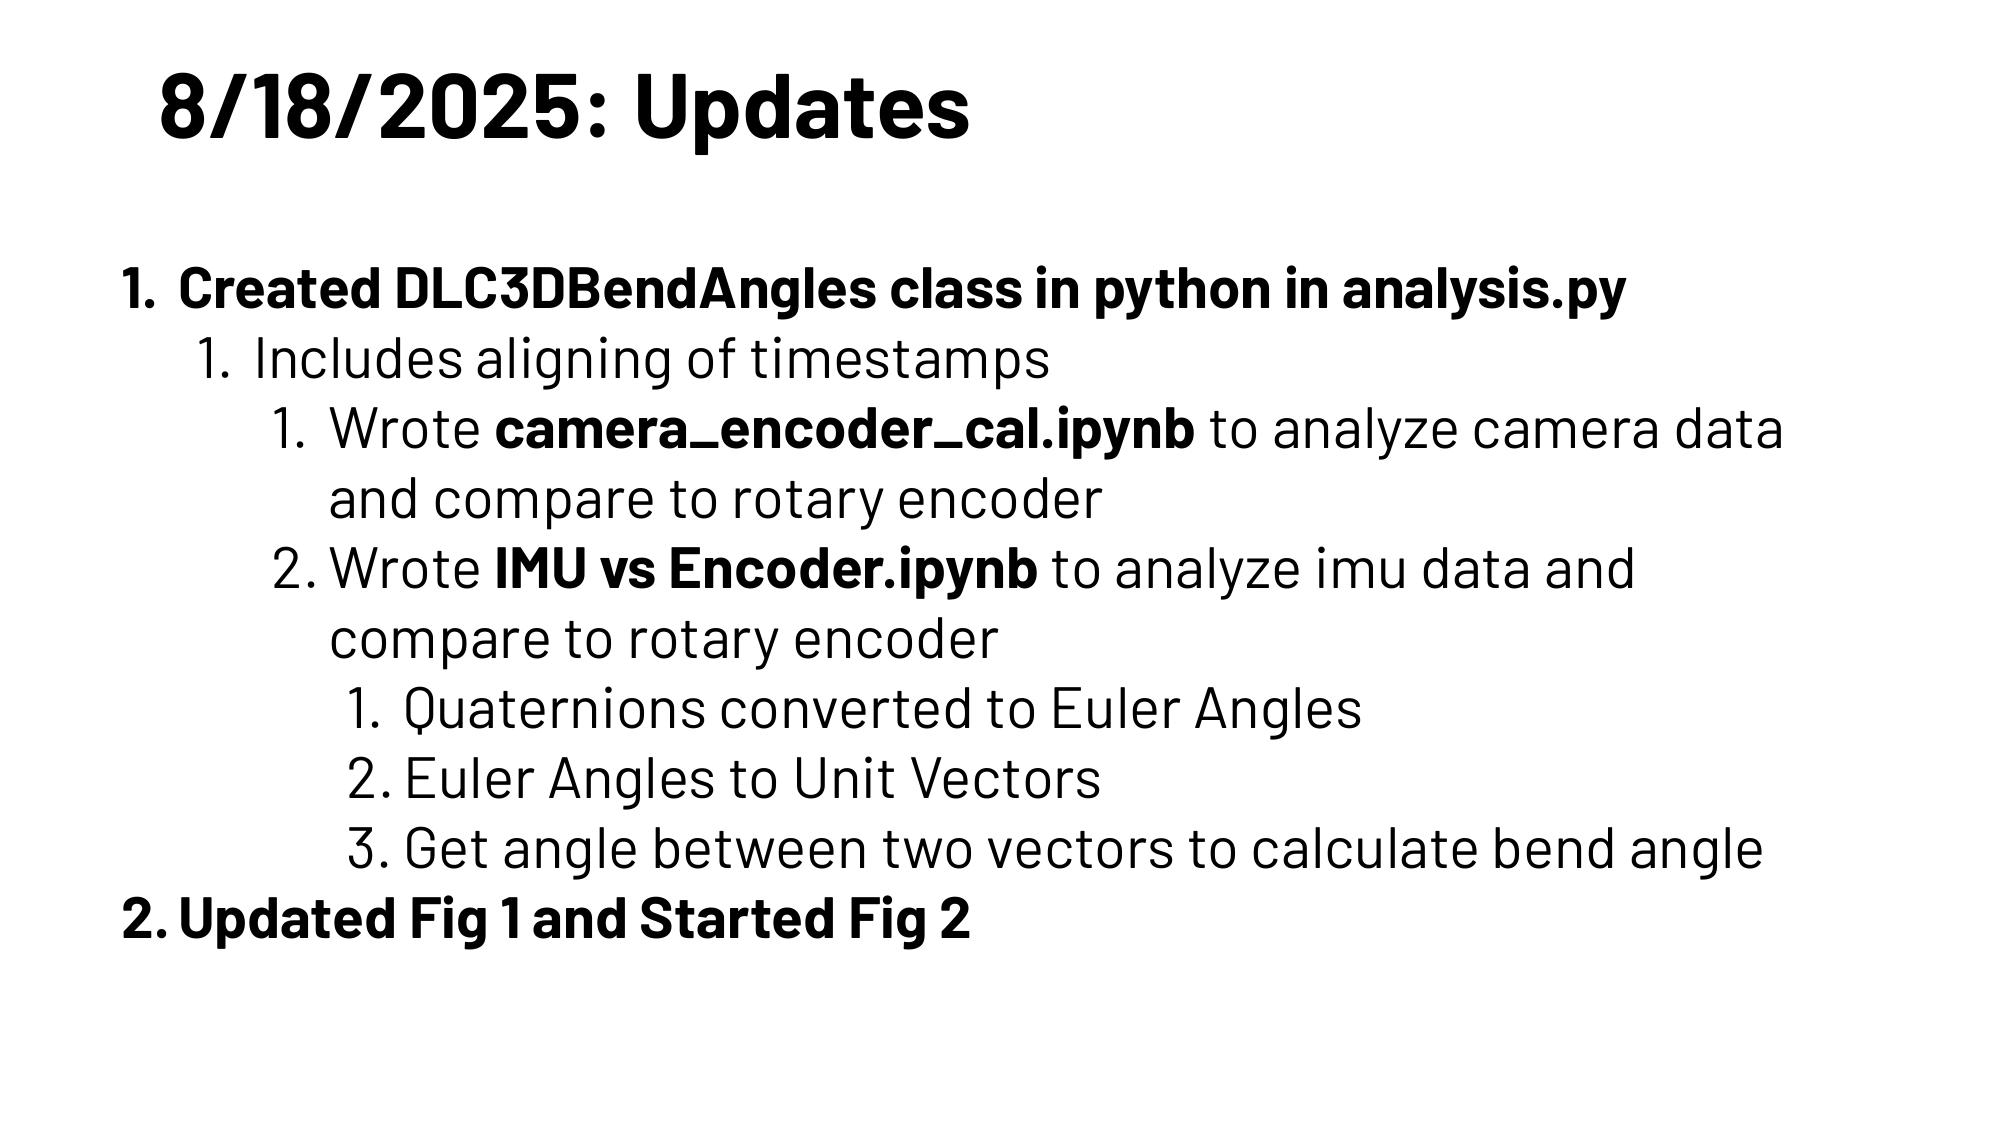

# 8/18/2025: Updates
Created DLC3DBendAngles class in python in analysis.py
Includes aligning of timestamps
Wrote camera_encoder_cal.ipynb to analyze camera data and compare to rotary encoder
Wrote IMU vs Encoder.ipynb to analyze imu data and compare to rotary encoder
Quaternions converted to Euler Angles
Euler Angles to Unit Vectors
Get angle between two vectors to calculate bend angle
Updated Fig 1 and Started Fig 2